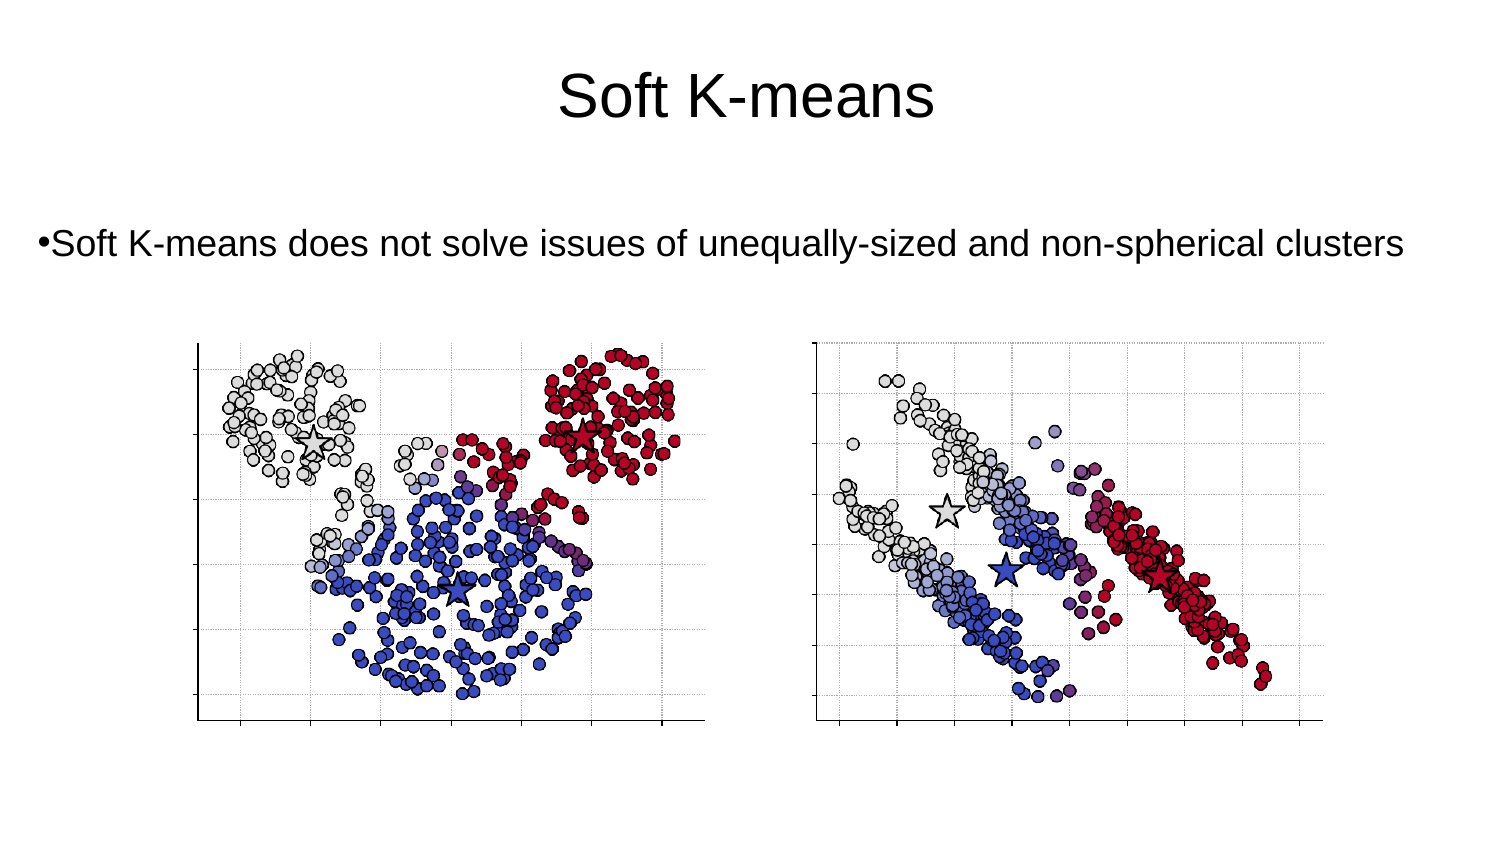

Soft K-means
Soft K-means does not solve issues of unequally-sized and non-spherical clusters